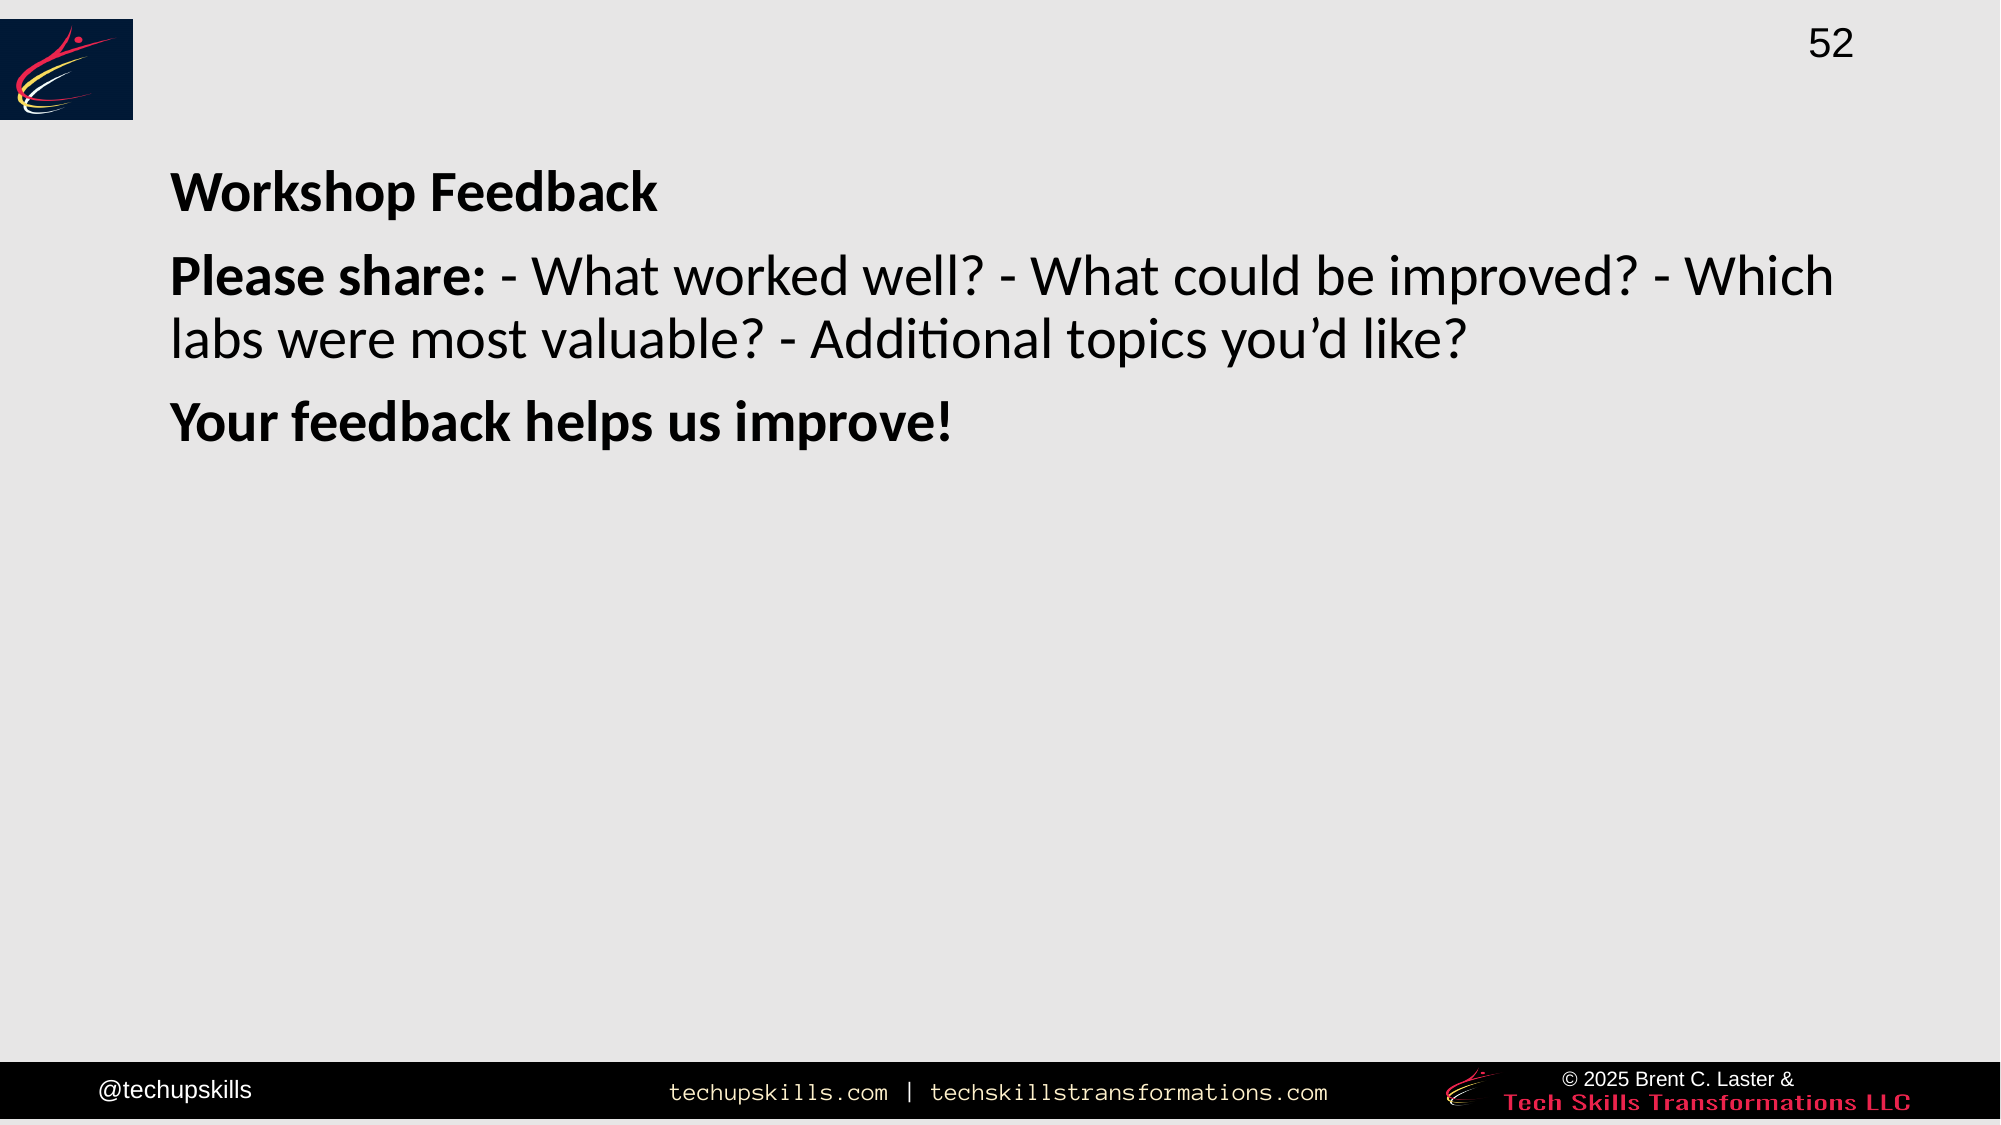

Workshop Feedback
Please share: - What worked well? - What could be improved? - Which labs were most valuable? - Additional topics you’d like?
Your feedback helps us improve!